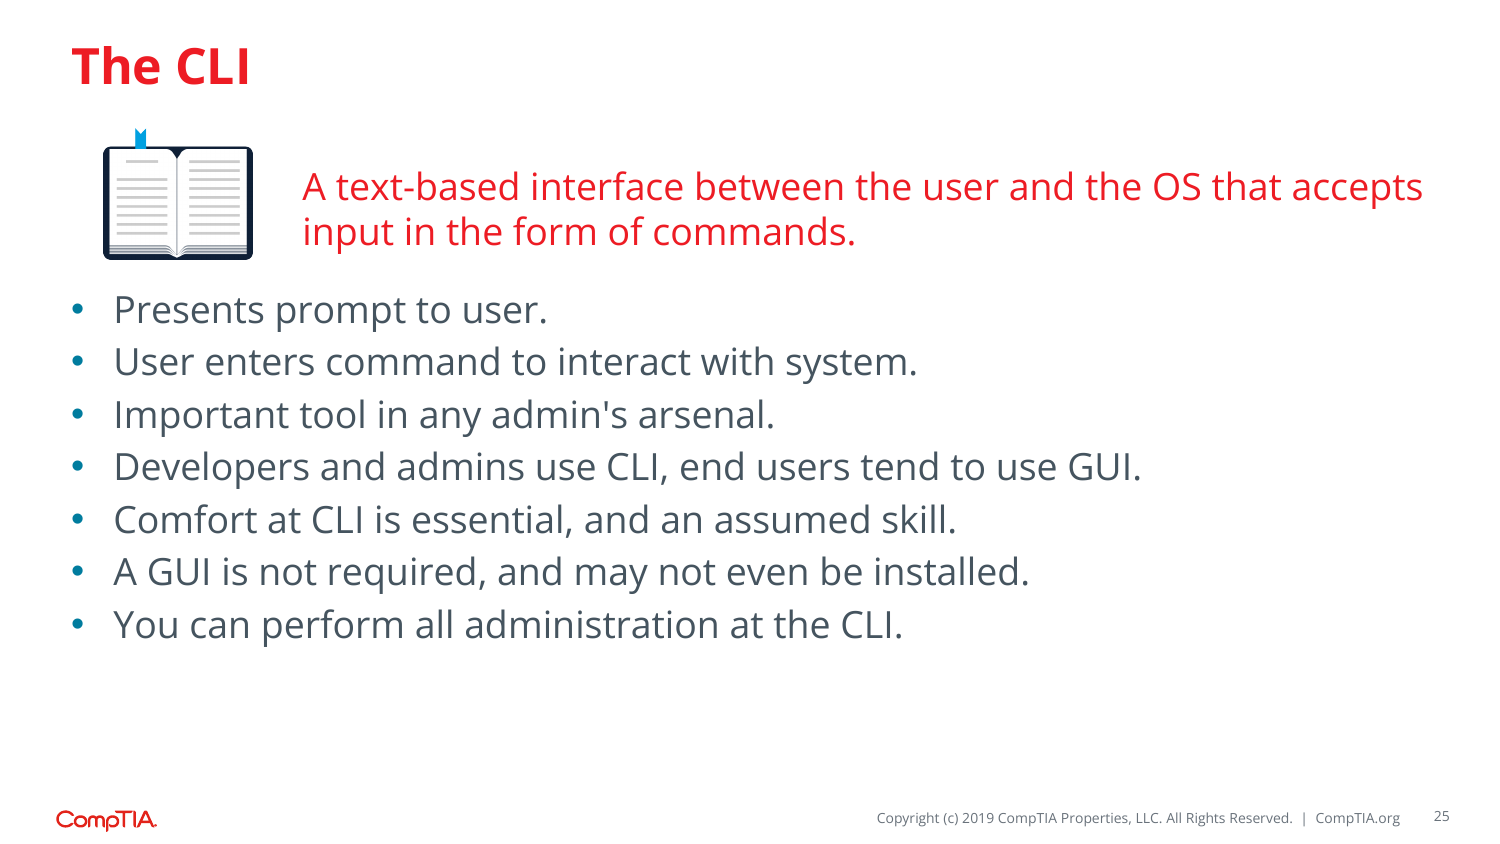

# The CLI
A text-based interface between the user and the OS that accepts input in the form of commands.
Presents prompt to user.
User enters command to interact with system.
Important tool in any admin's arsenal.
Developers and admins use CLI, end users tend to use GUI.
Comfort at CLI is essential, and an assumed skill.
A GUI is not required, and may not even be installed.
You can perform all administration at the CLI.
25